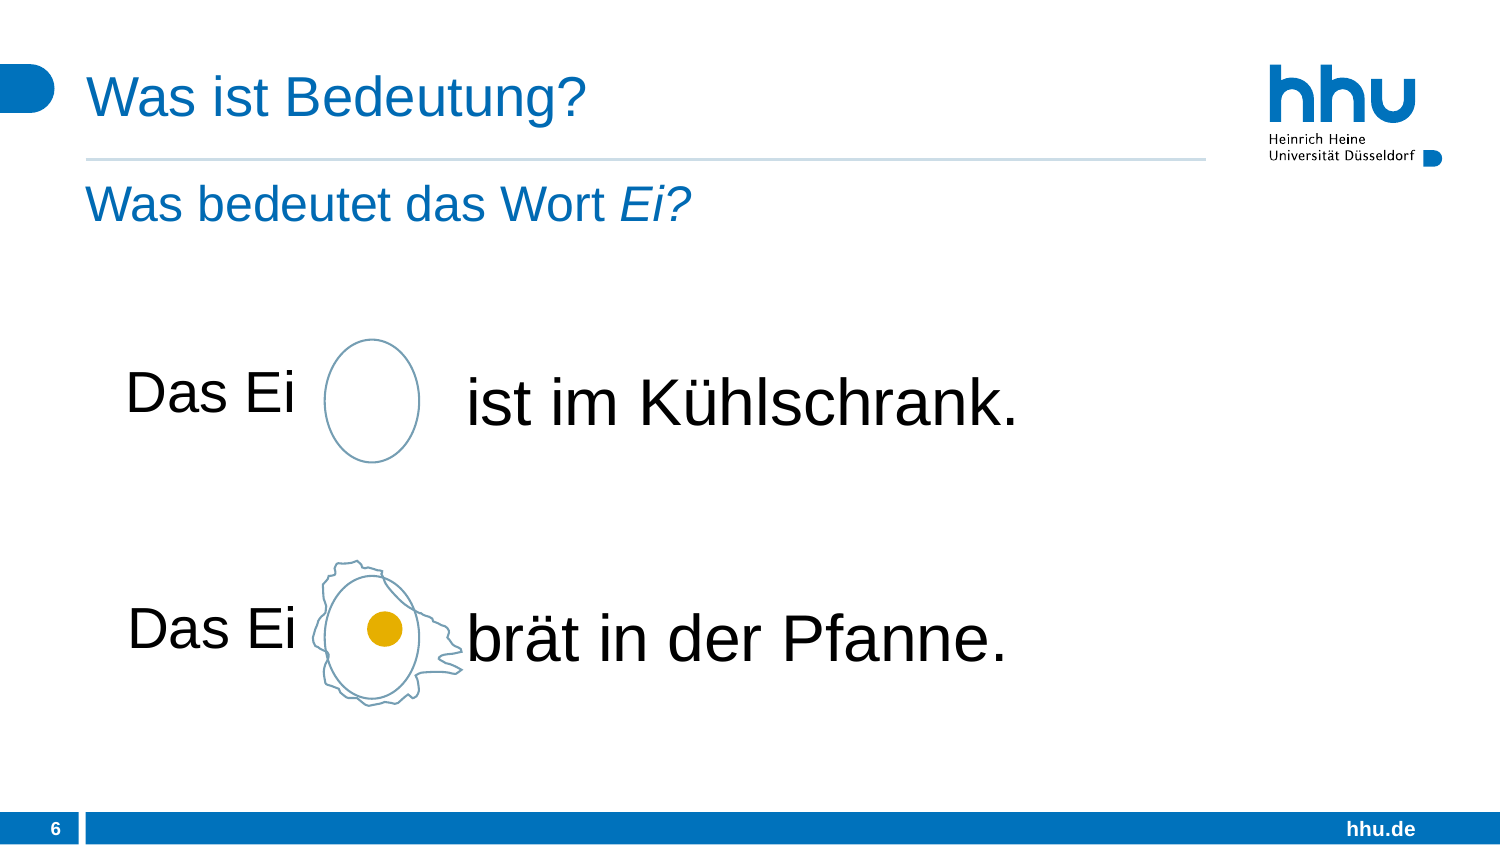

# Was ist Bedeutung?
Was bedeutet das Wort Ei?

Das Ei
ist im Kühlschrank.

Das Ei
brät in der Pfanne.

6